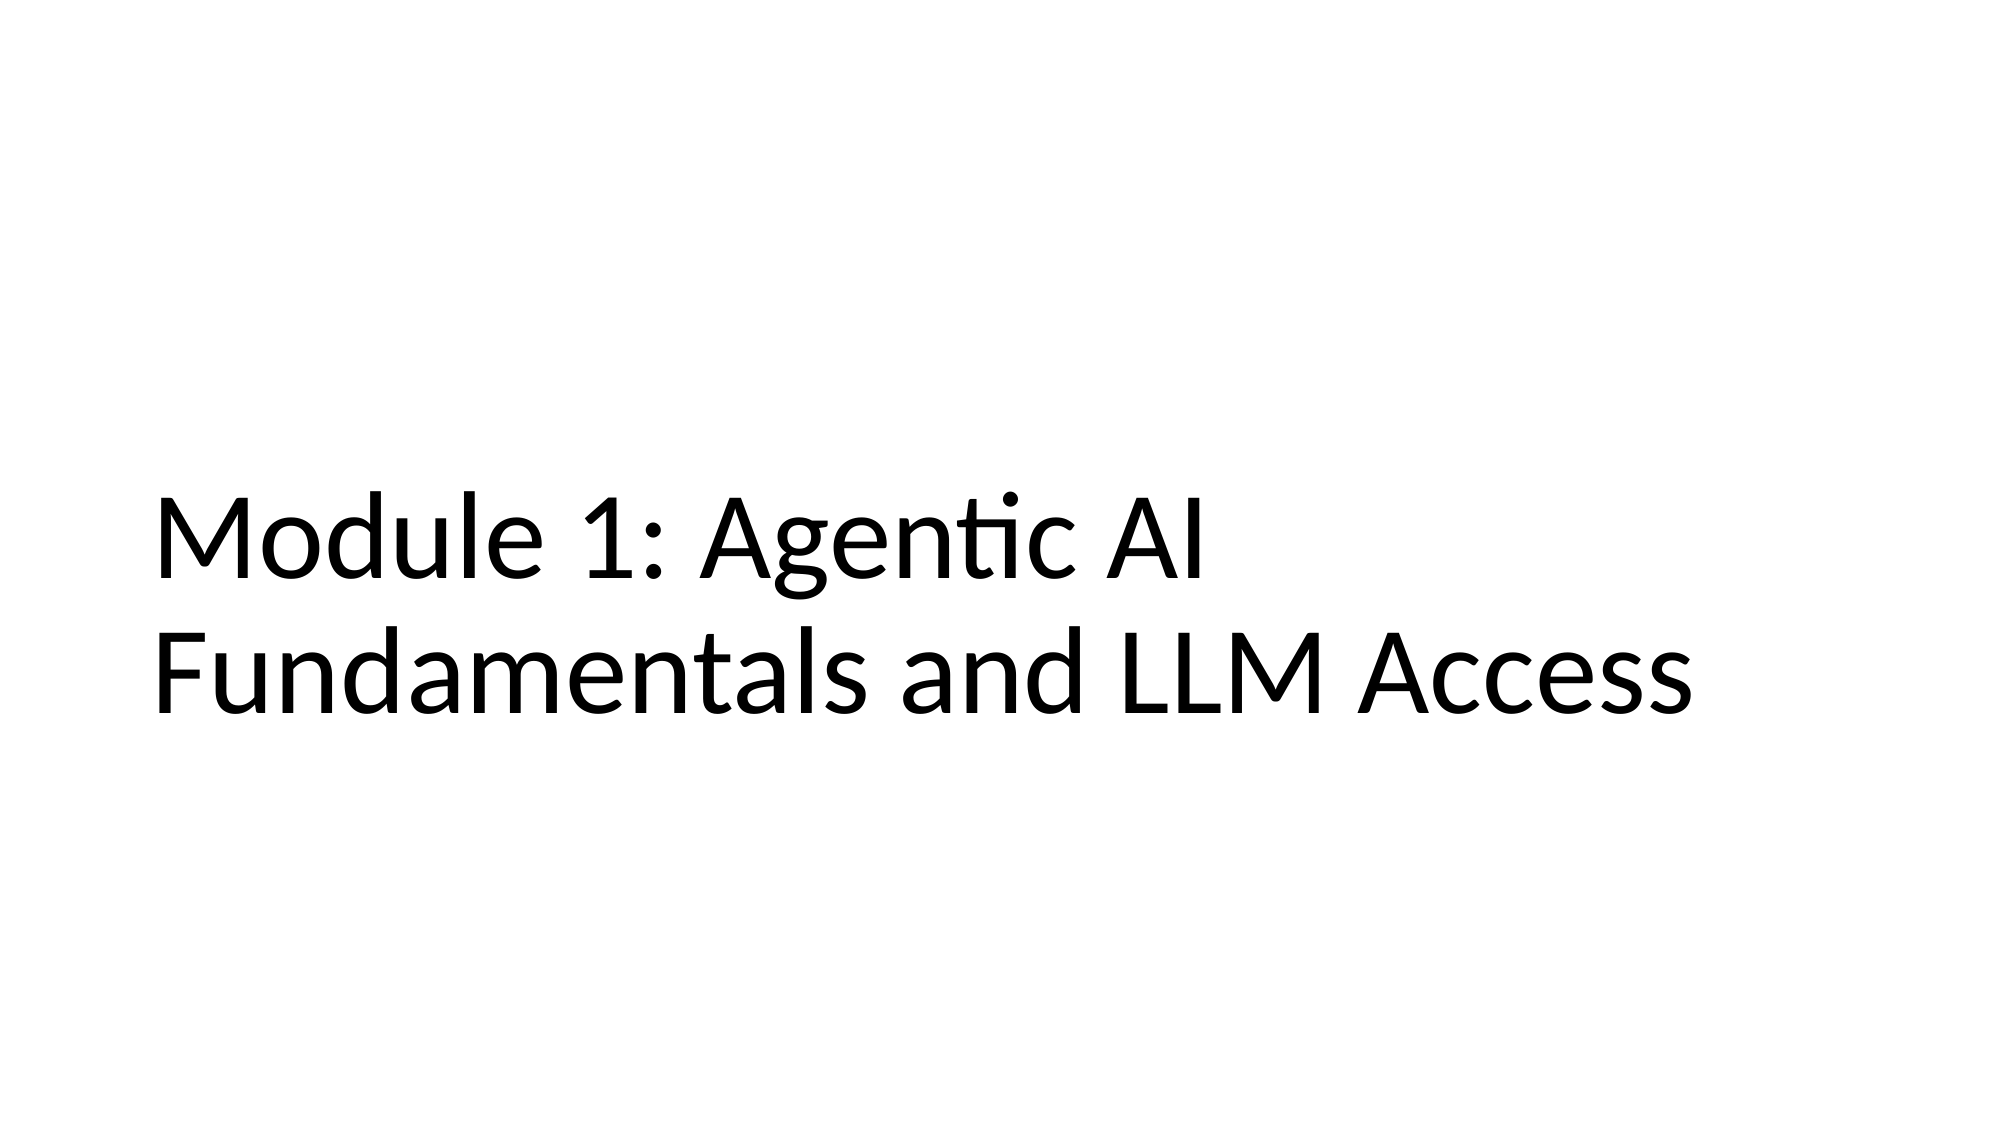

# Module 1: Agentic AI Fundamentals and LLM Access